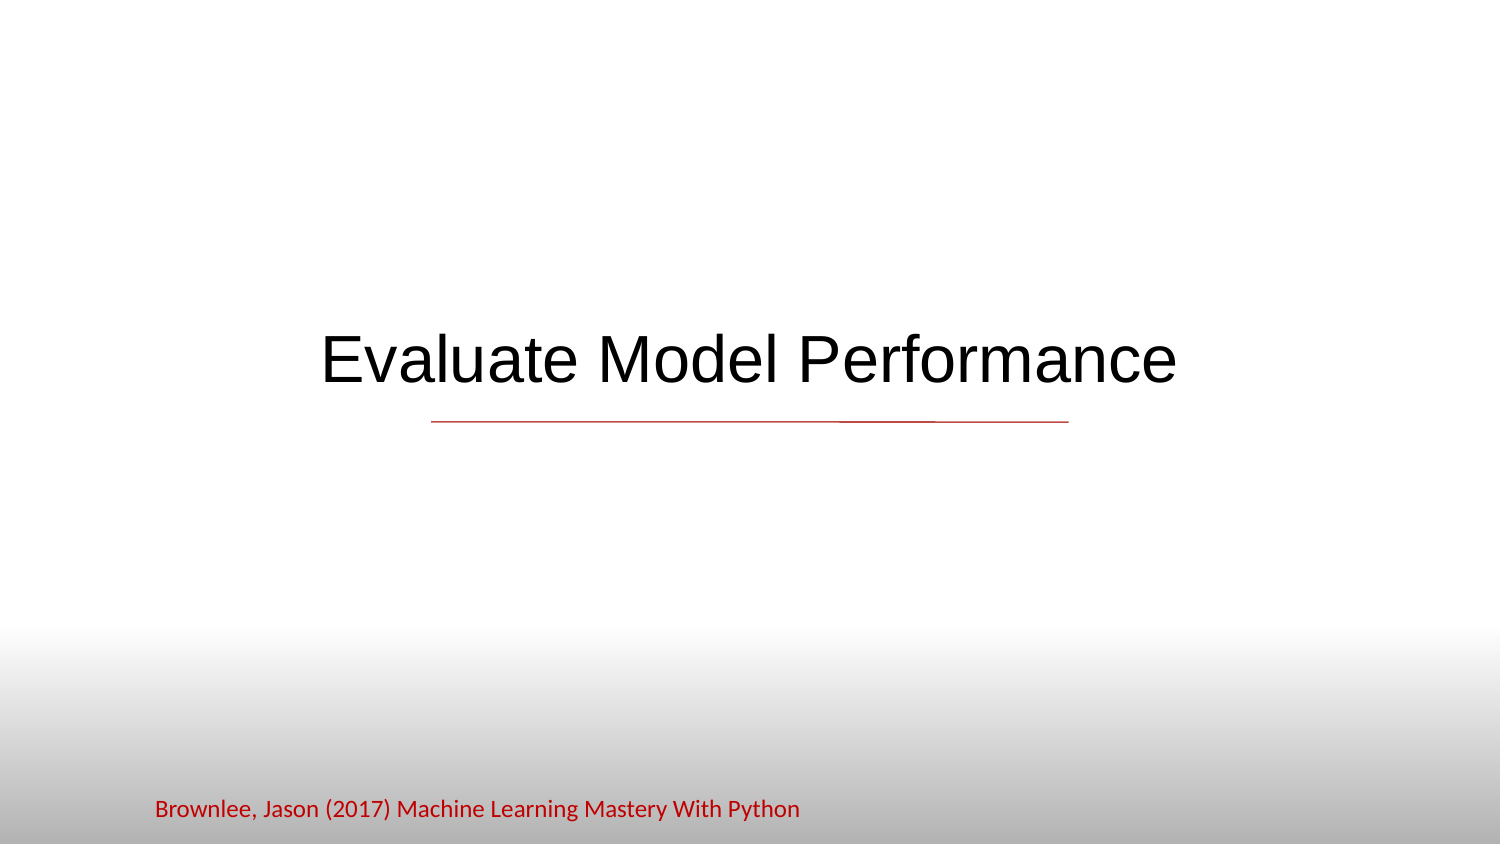

# Evaluate Model Performance
Brownlee, Jason (2017) Machine Learning Mastery With Python